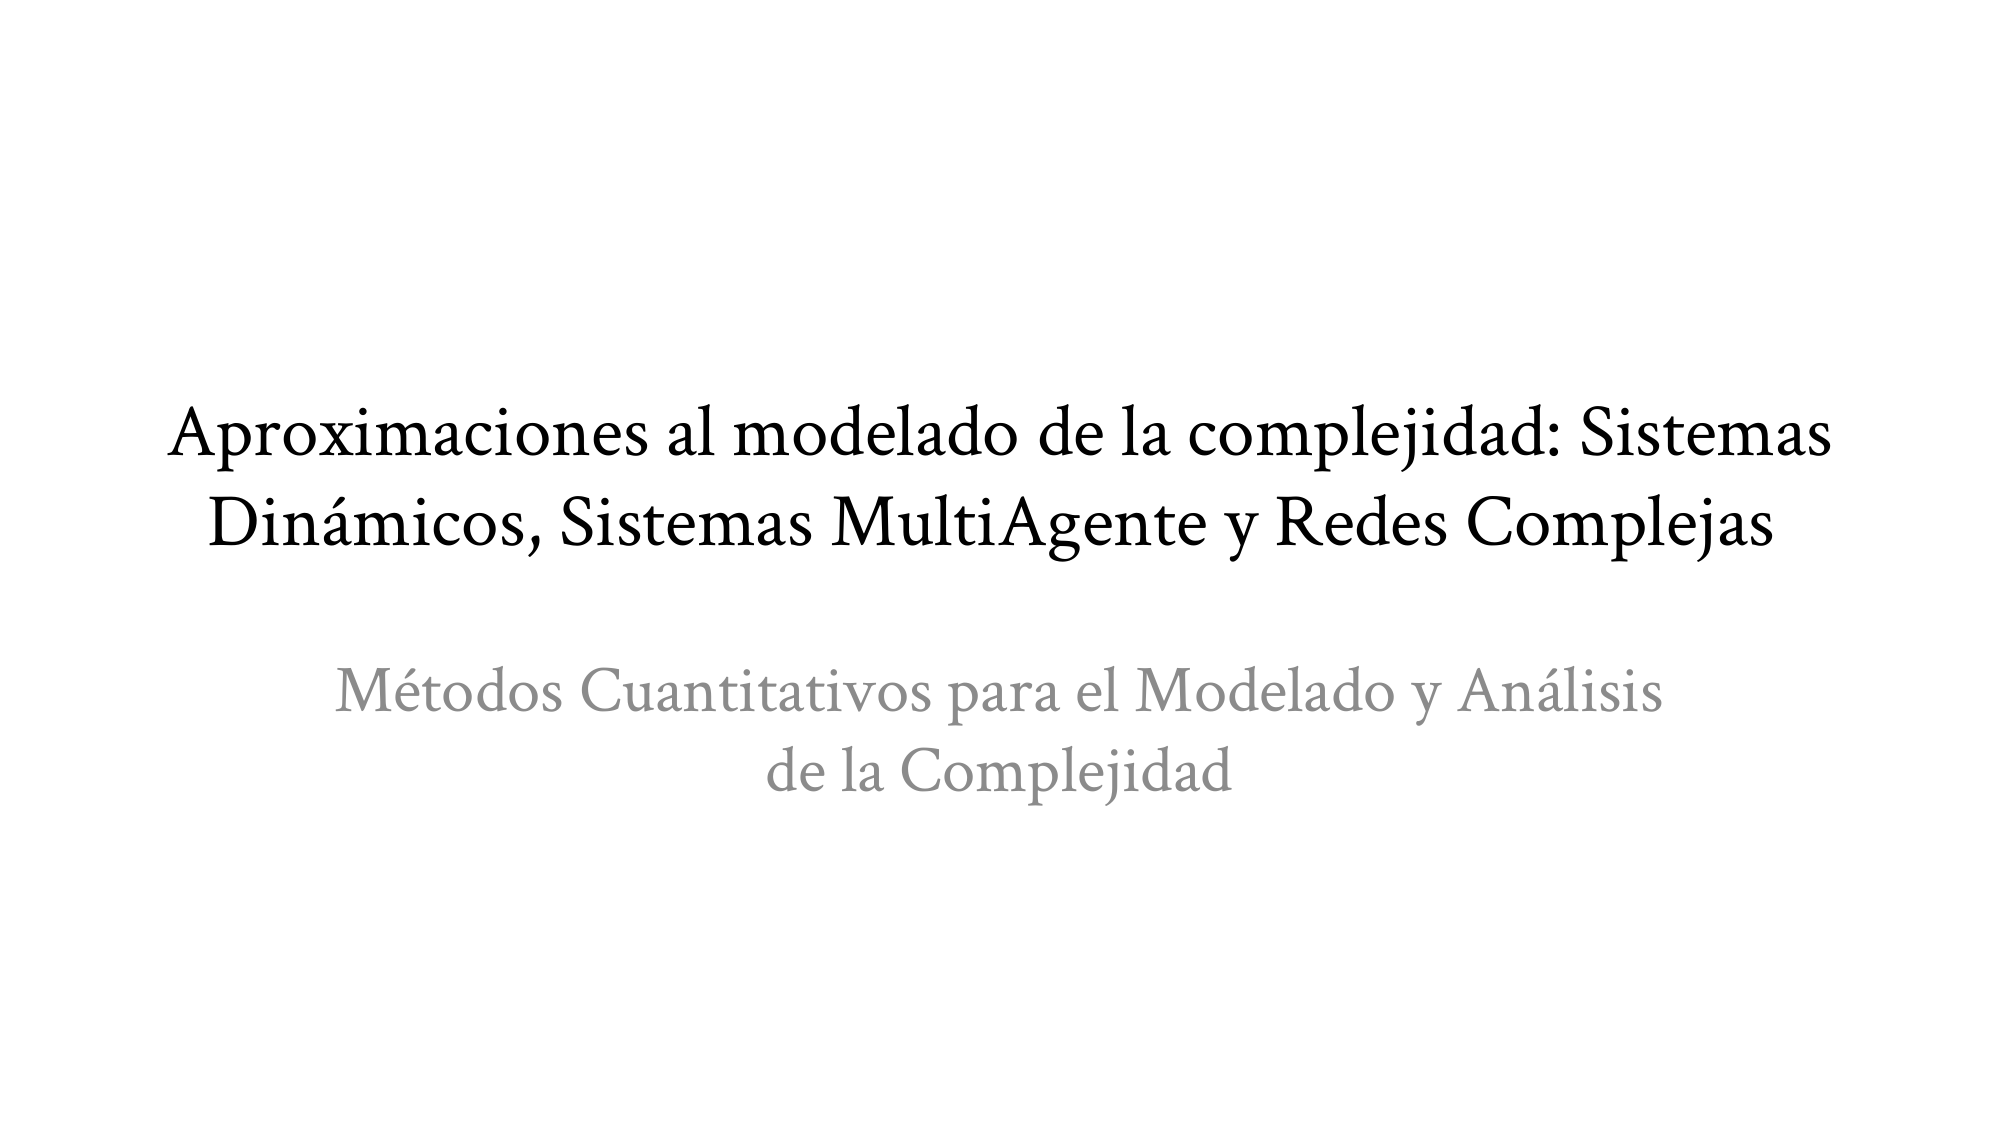

# Aproximaciones al modelado de la complejidad: Sistemas Dinámicos, Sistemas MultiAgente y Redes Complejas
Métodos Cuantitativos para el Modelado y Análisis de la Complejidad